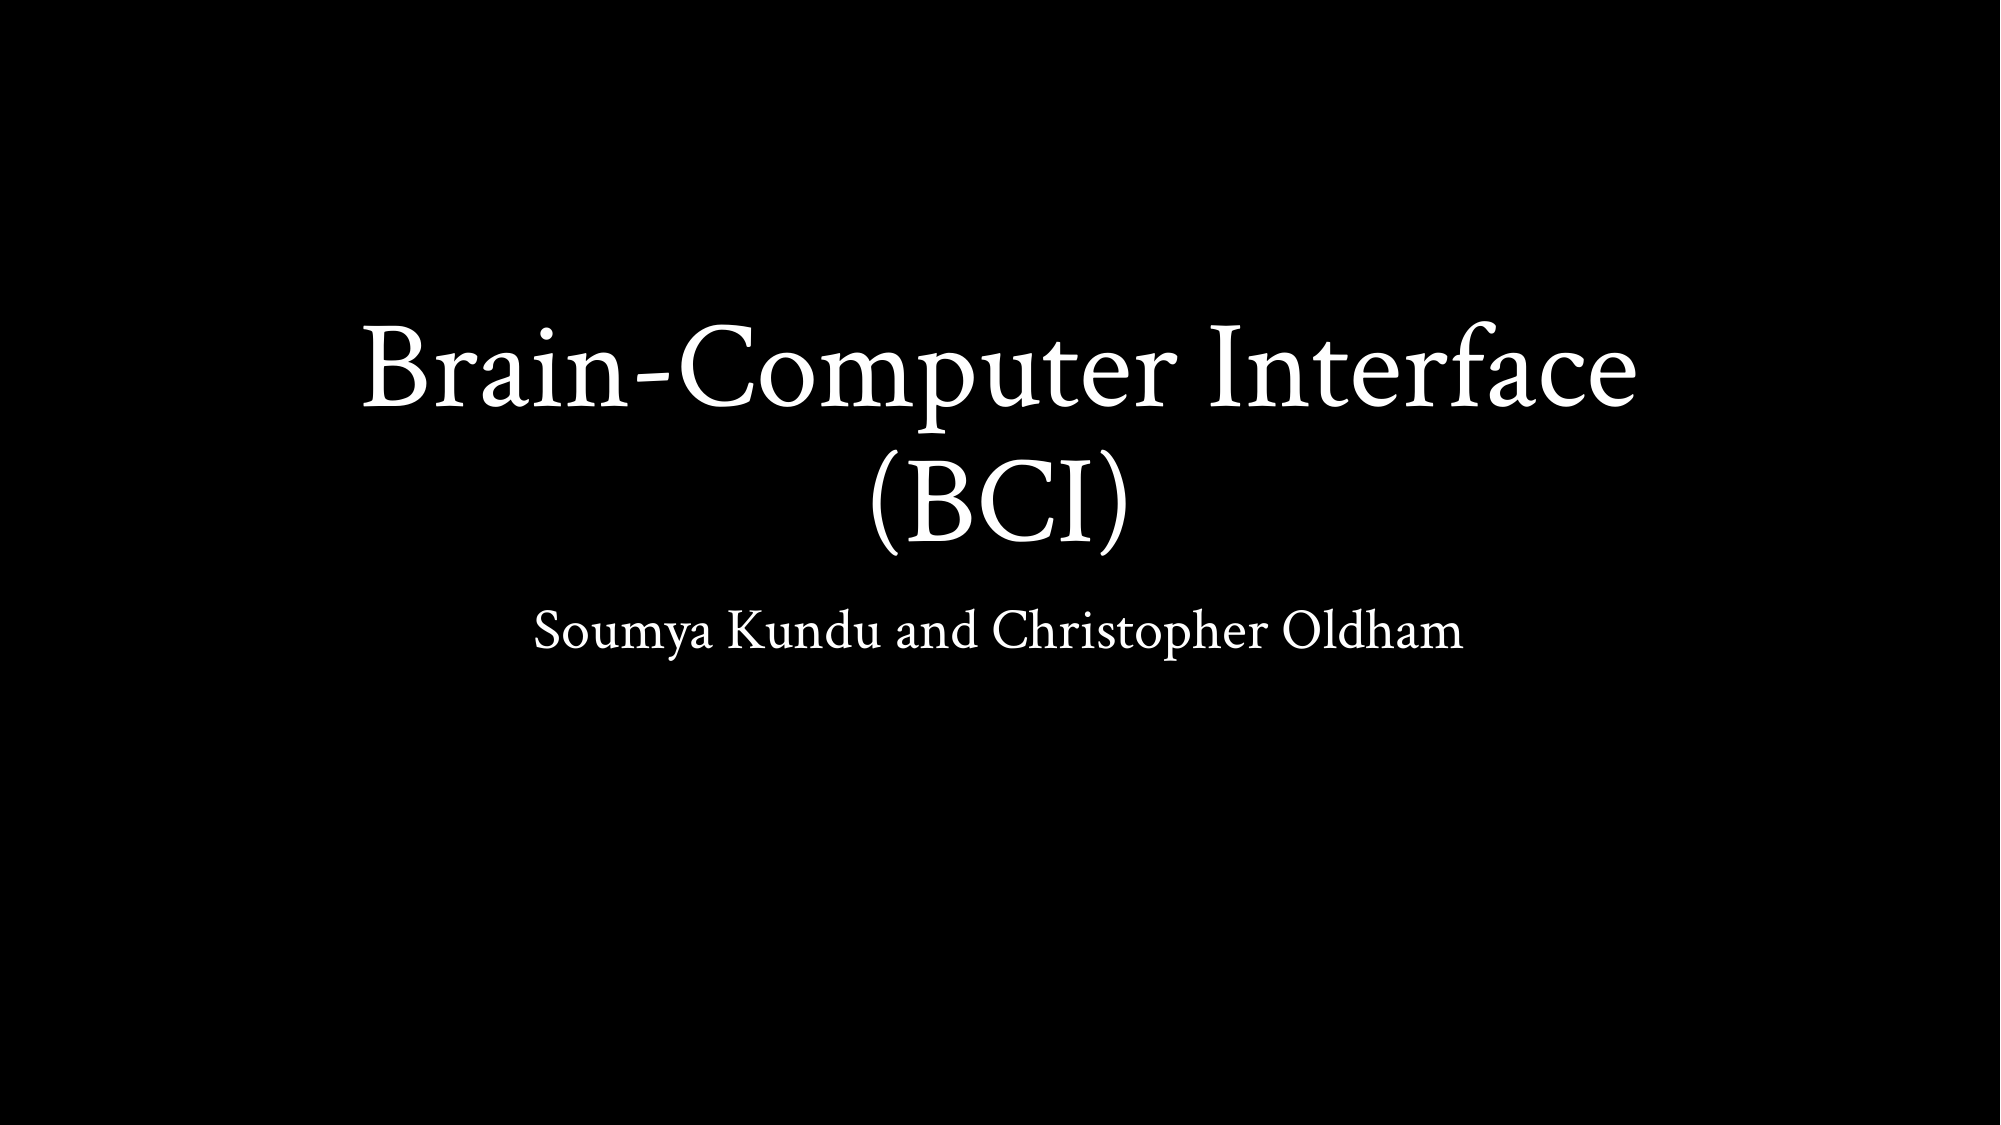

# Brain-Computer Interface (BCI)
Soumya Kundu and Christopher Oldham